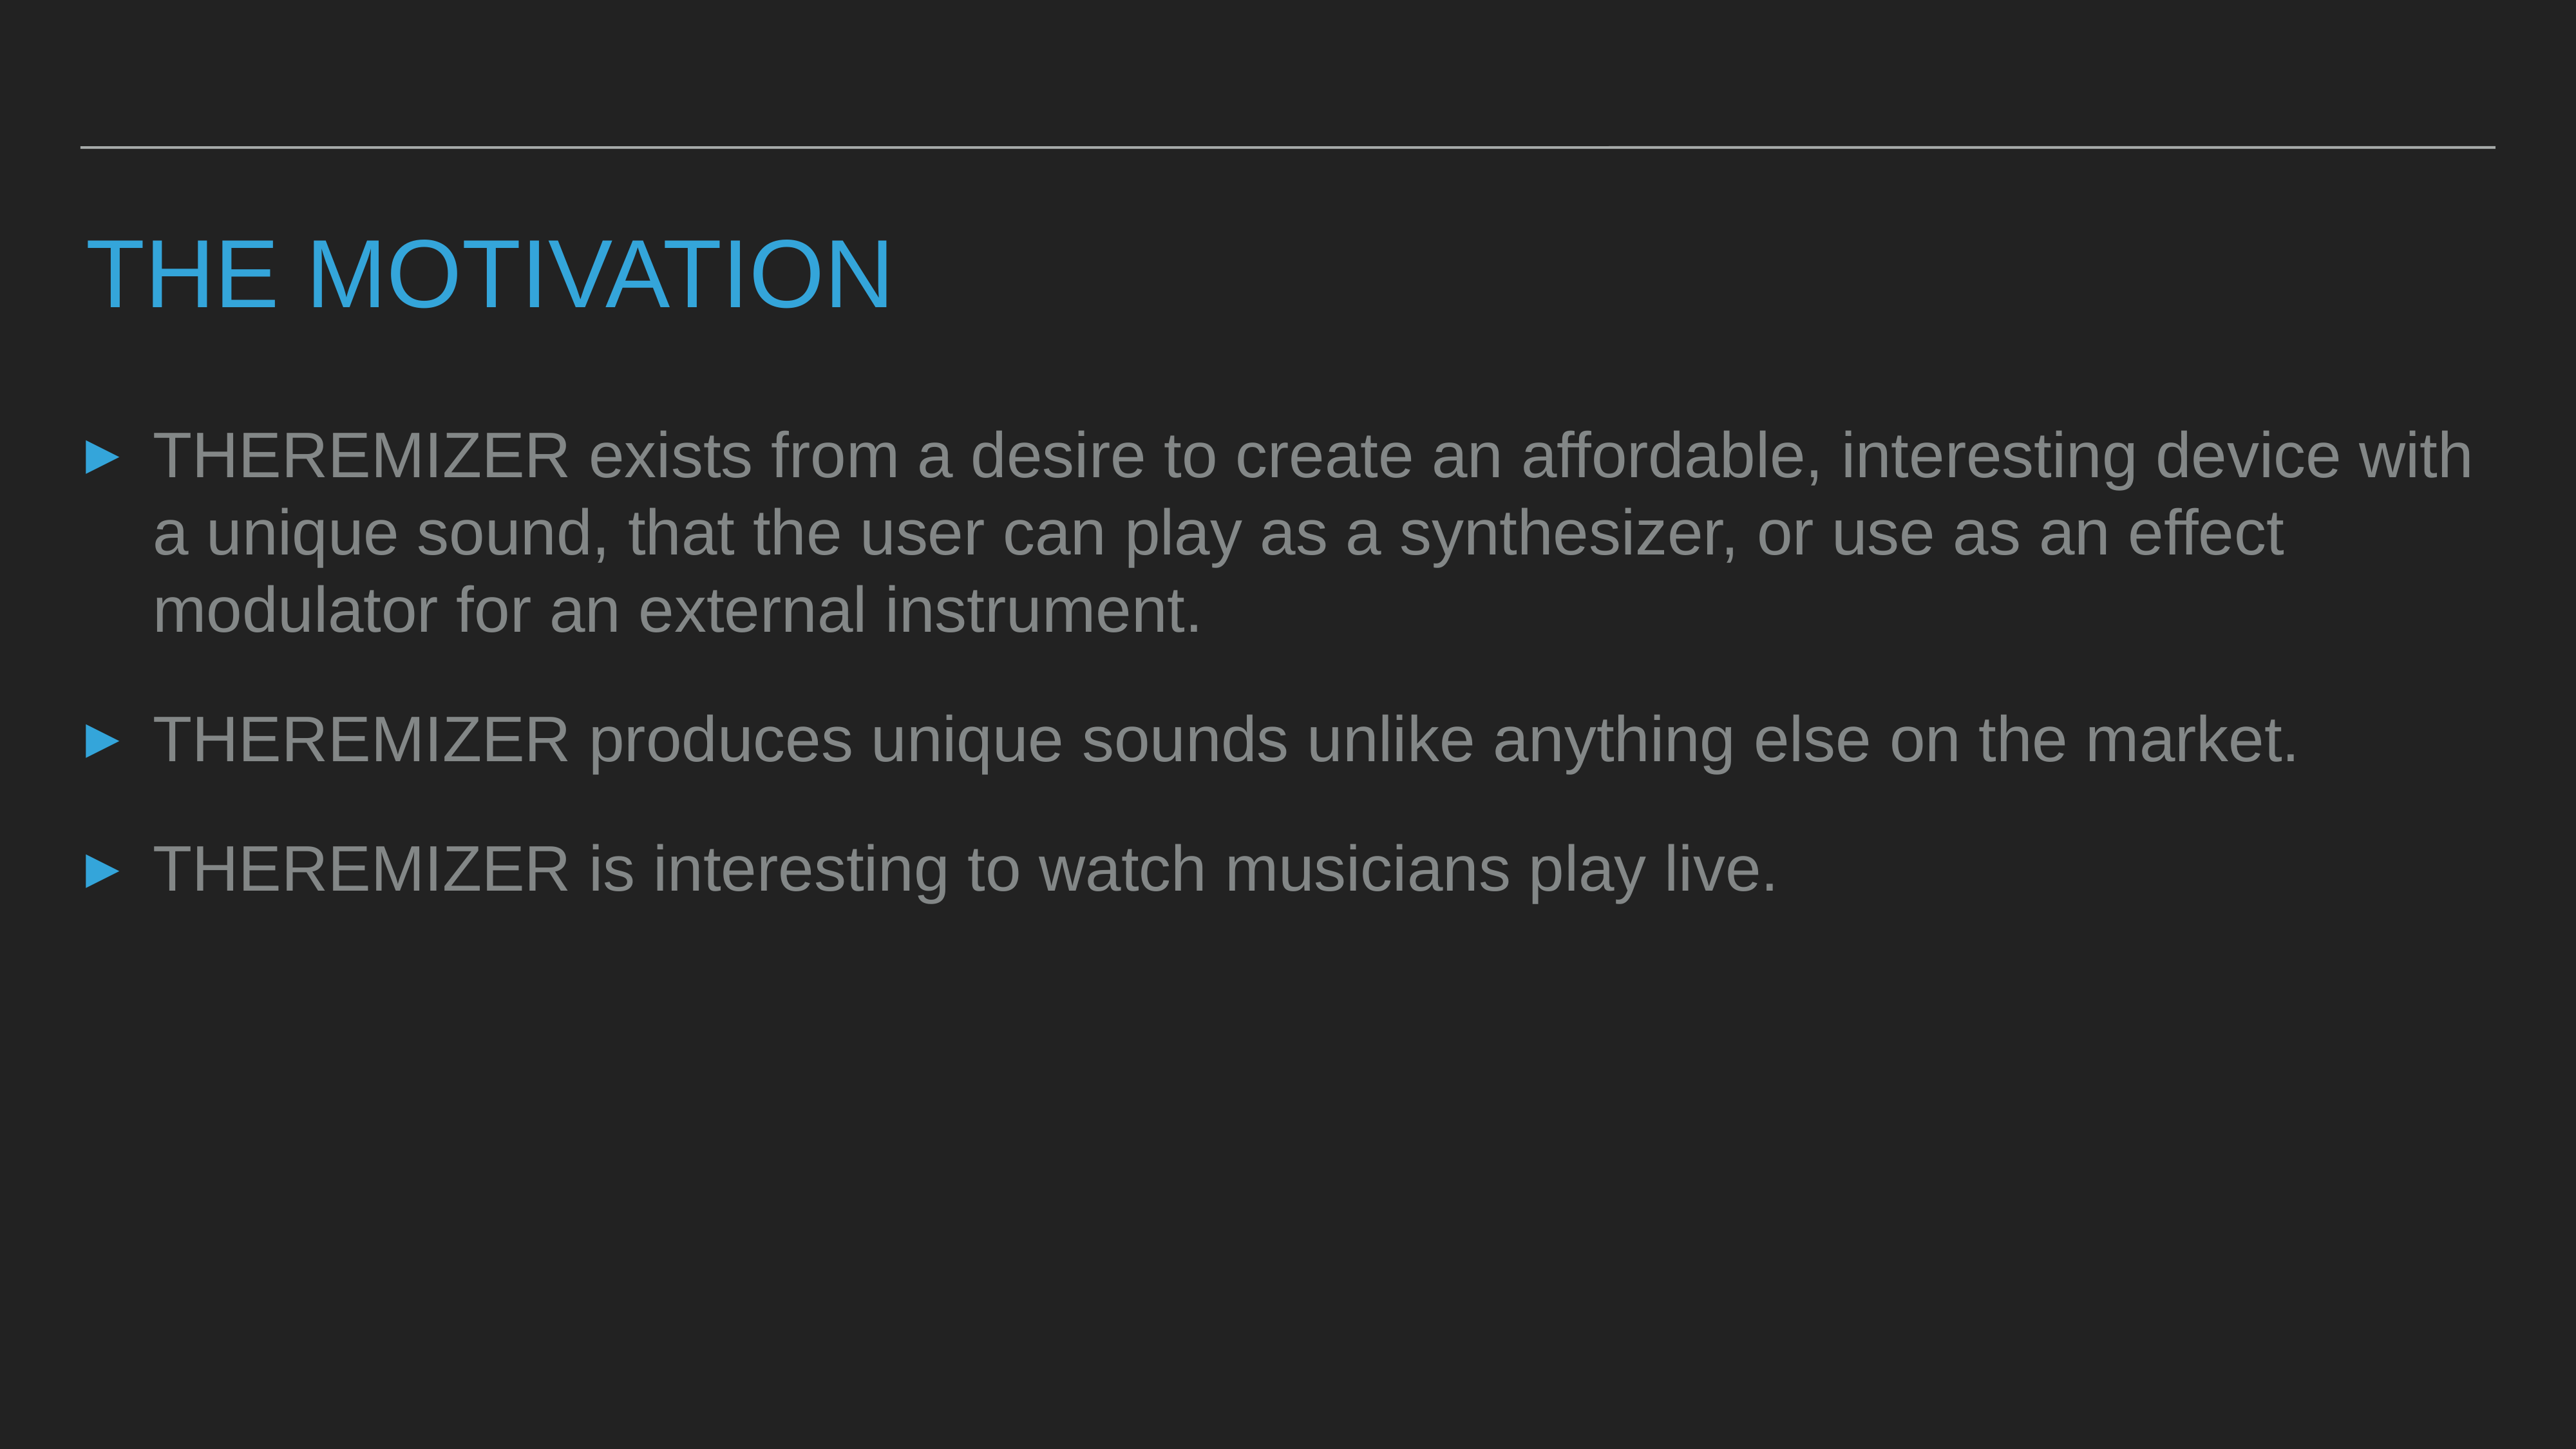

# THE MOTIVATION
THEREMIZER exists from a desire to create an affordable, interesting device with a unique sound, that the user can play as a synthesizer, or use as an effect modulator for an external instrument.
THEREMIZER produces unique sounds unlike anything else on the market.
THEREMIZER is interesting to watch musicians play live.